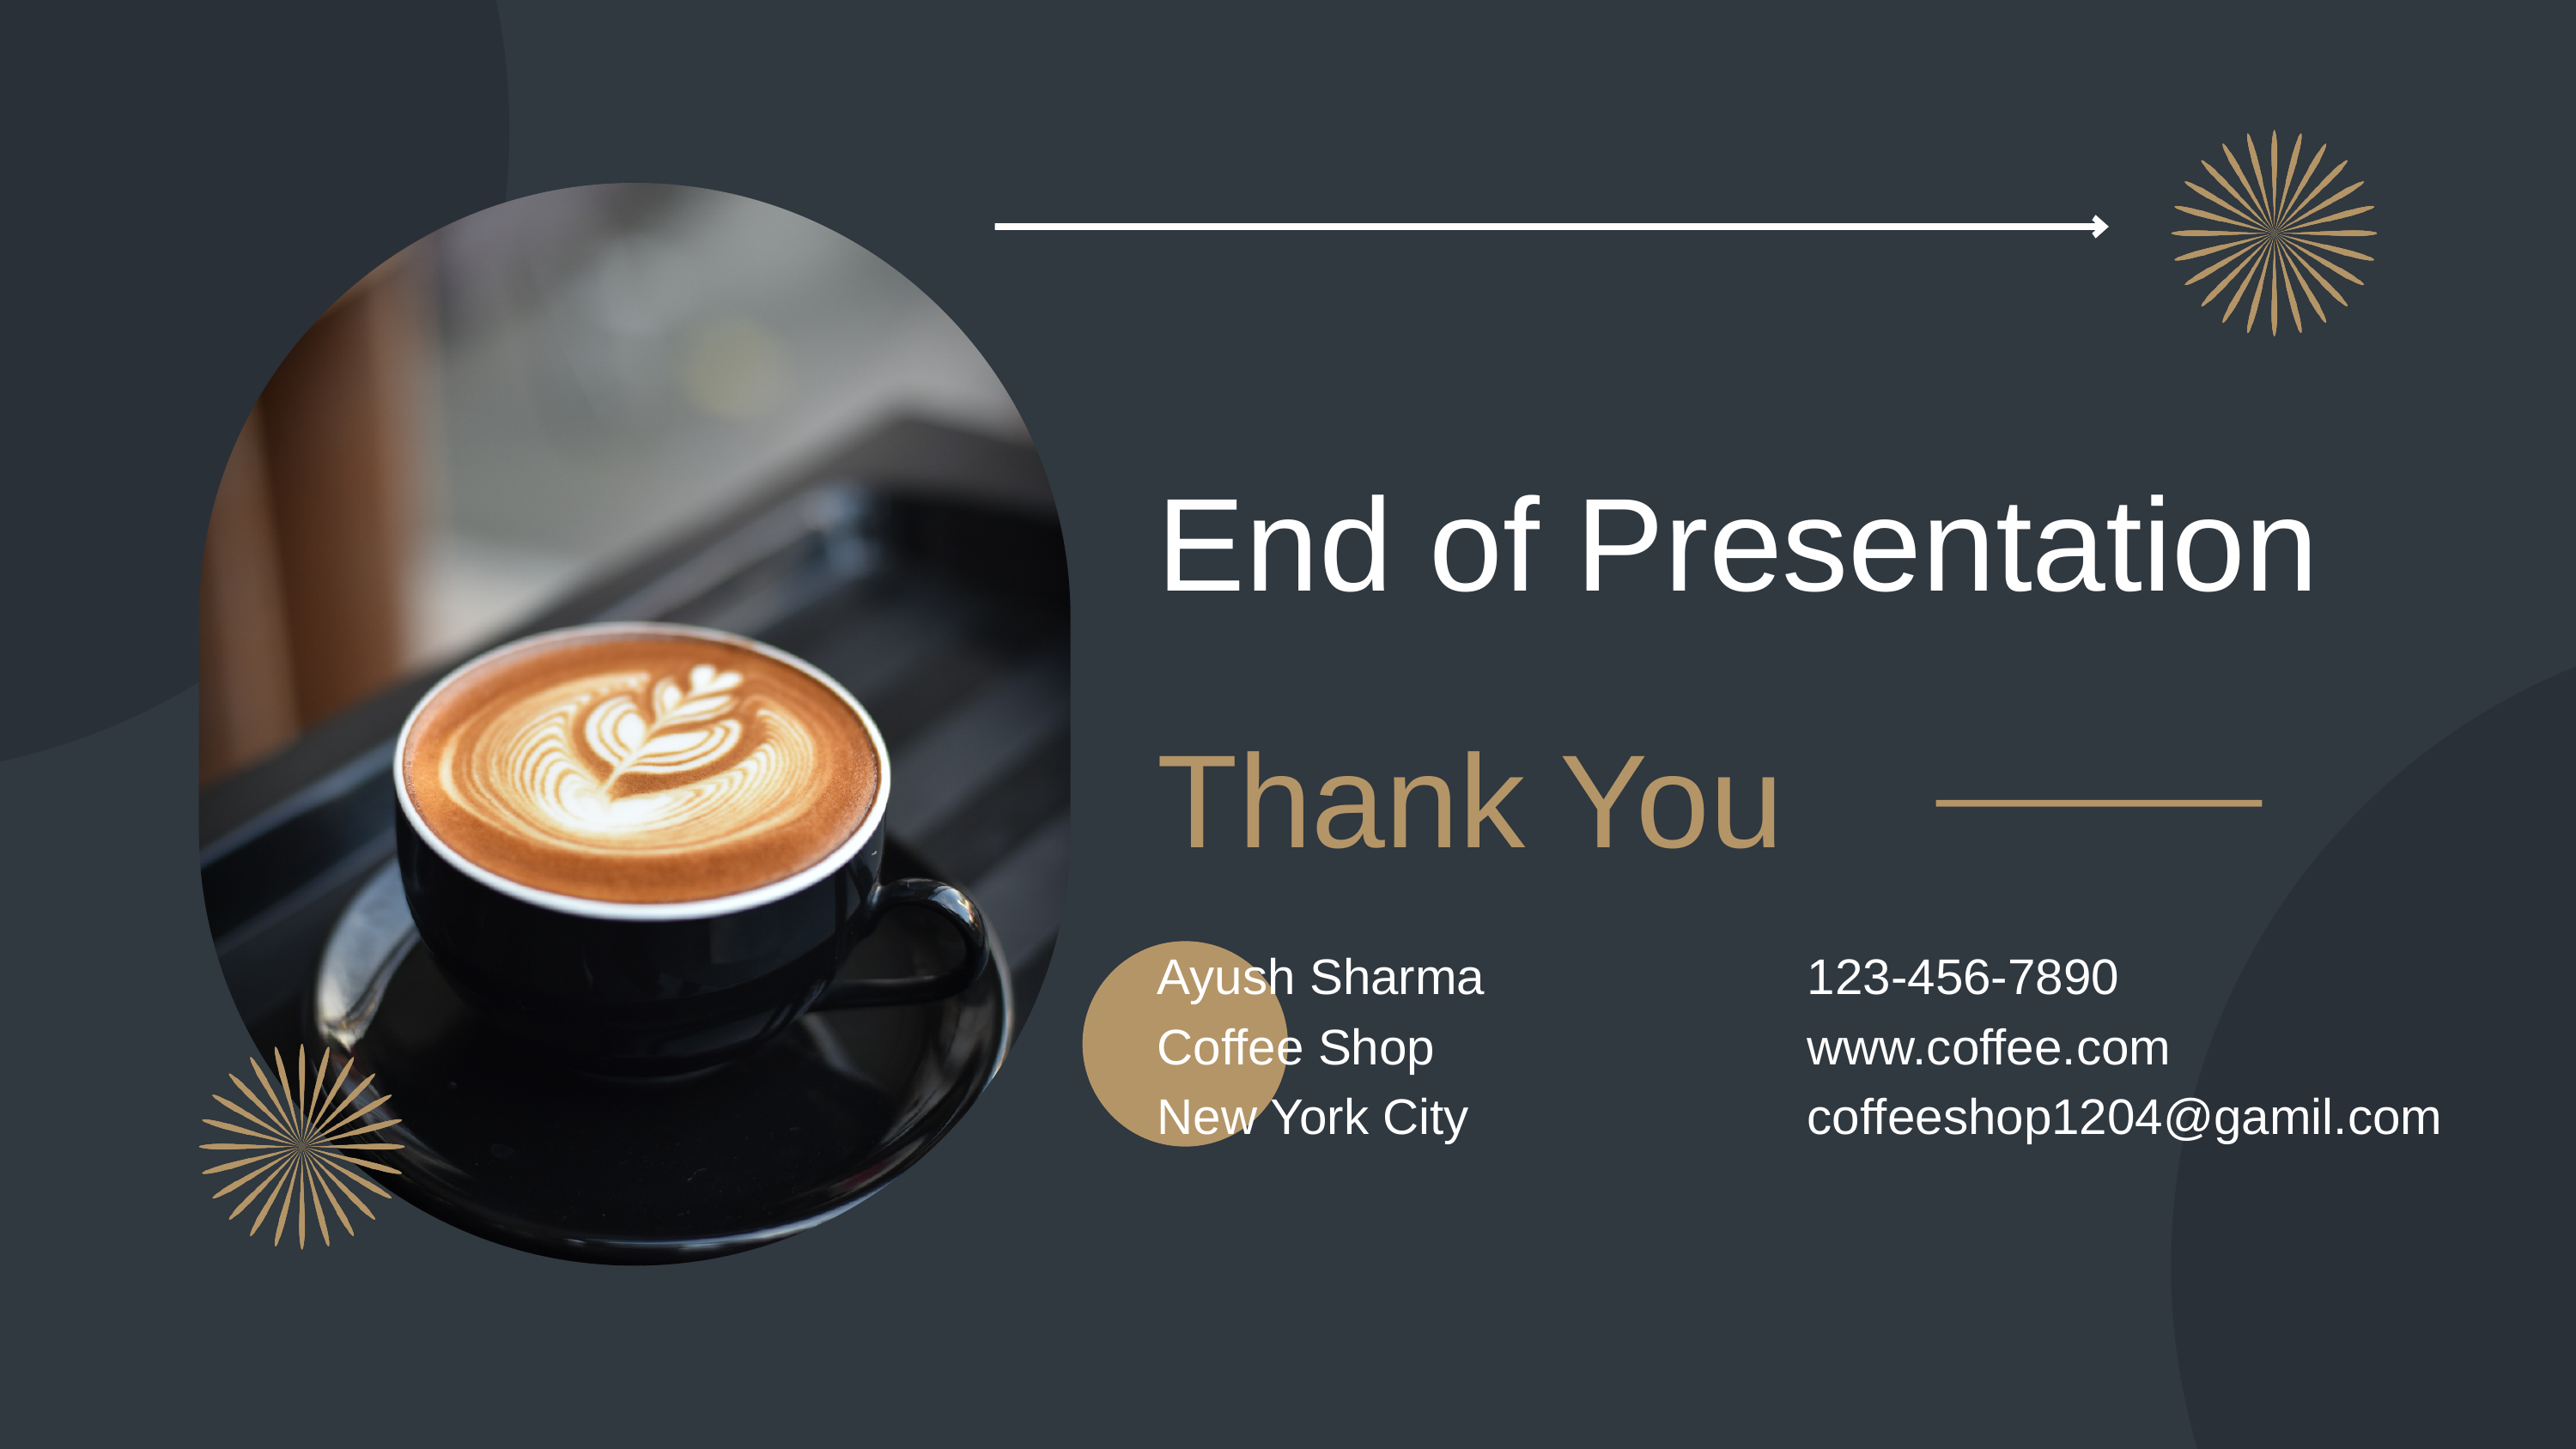

End of Presentation

Thank You

Ayush Sharma
Coffee Shop
New York City
123-456-7890
www.coffee.com
coffeeshop1204@gamil.com